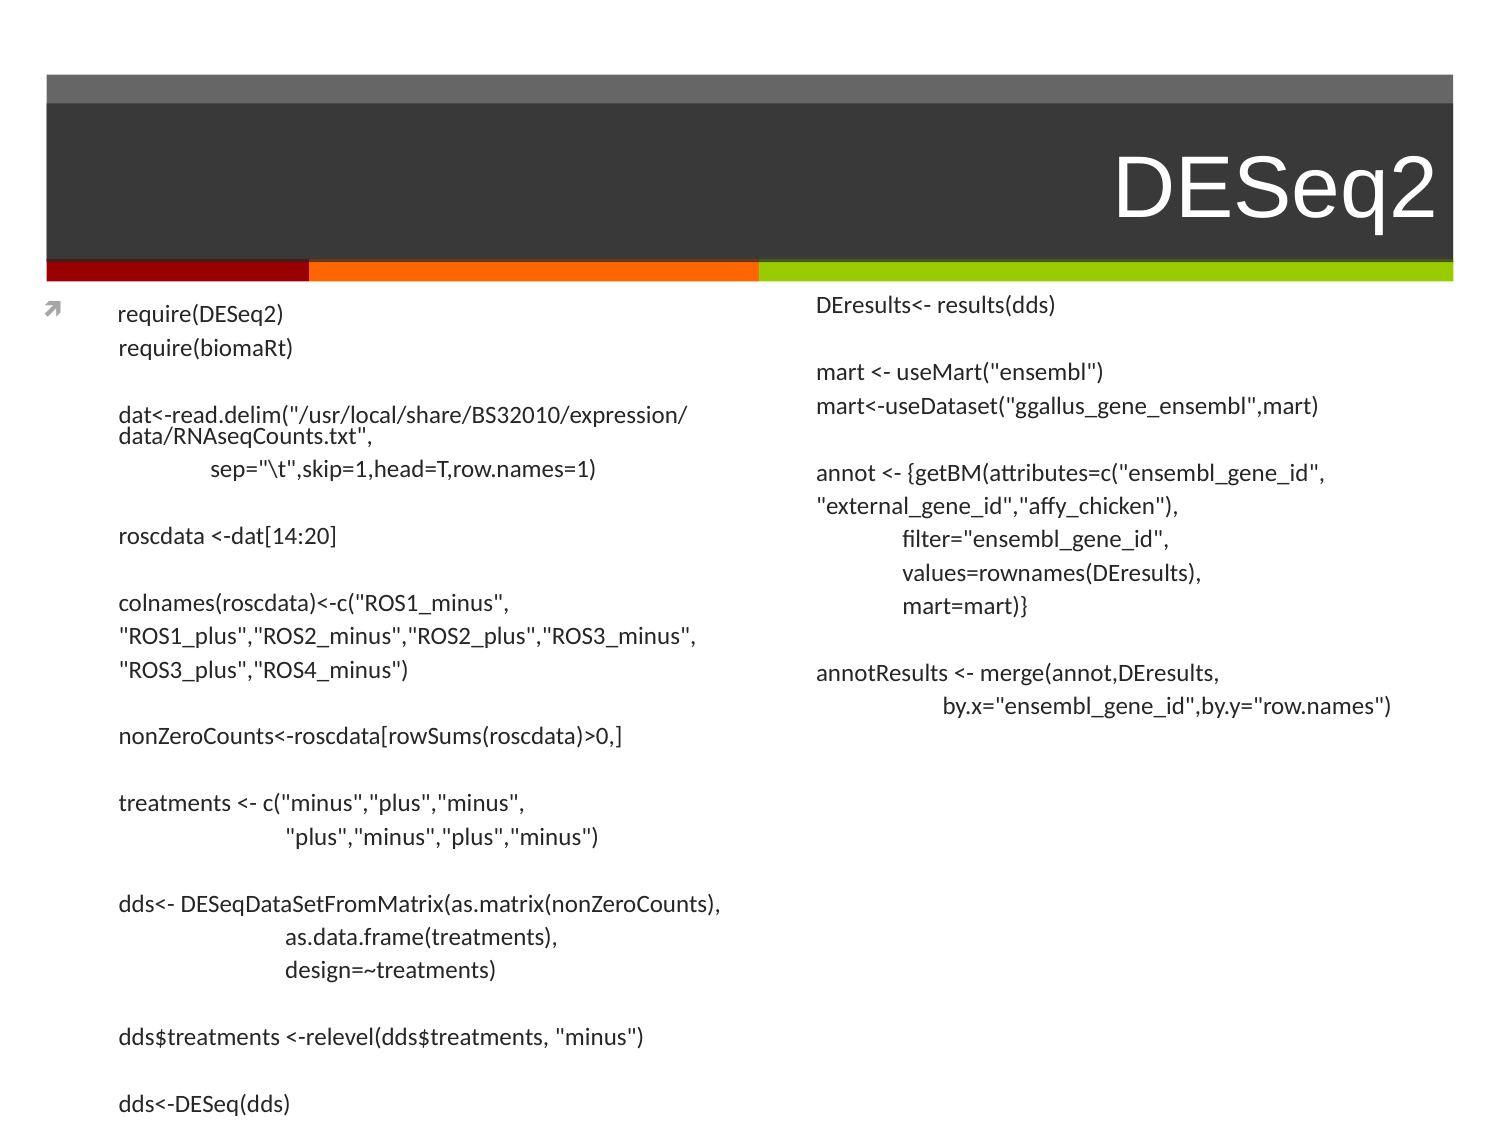

# DESeq2
require(DESeq2)
require(biomaRt)

dat<-read.delim("/usr/local/share/BS32010/expression/data/RNAseqCounts.txt",
                sep="\t",skip=1,head=T,row.names=1)

roscdata <-dat[14:20]

colnames(roscdata)<-c("ROS1_minus",
"ROS1_plus","ROS2_minus","ROS2_plus","ROS3_minus",
"ROS3_plus","ROS4_minus")

nonZeroCounts<-roscdata[rowSums(roscdata)>0,]

treatments <- c("minus","plus","minus",
                             "plus","minus","plus","minus")

dds<- DESeqDataSetFromMatrix(as.matrix(nonZeroCounts),
                             as.data.frame(treatments),
                             design=~treatments)

dds$treatments <-relevel(dds$treatments, "minus")

dds<-DESeq(dds)
DEresults<- results(dds)

mart <- useMart("ensembl")
mart<-useDataset("ggallus_gene_ensembl",mart)

annot <- {getBM(attributes=c("ensembl_gene_id",
"external_gene_id","affy_chicken"),
               filter="ensembl_gene_id",
               values=rownames(DEresults),
               mart=mart)}

annotResults <- merge(annot,DEresults,
                      by.x="ensembl_gene_id",by.y="row.names")